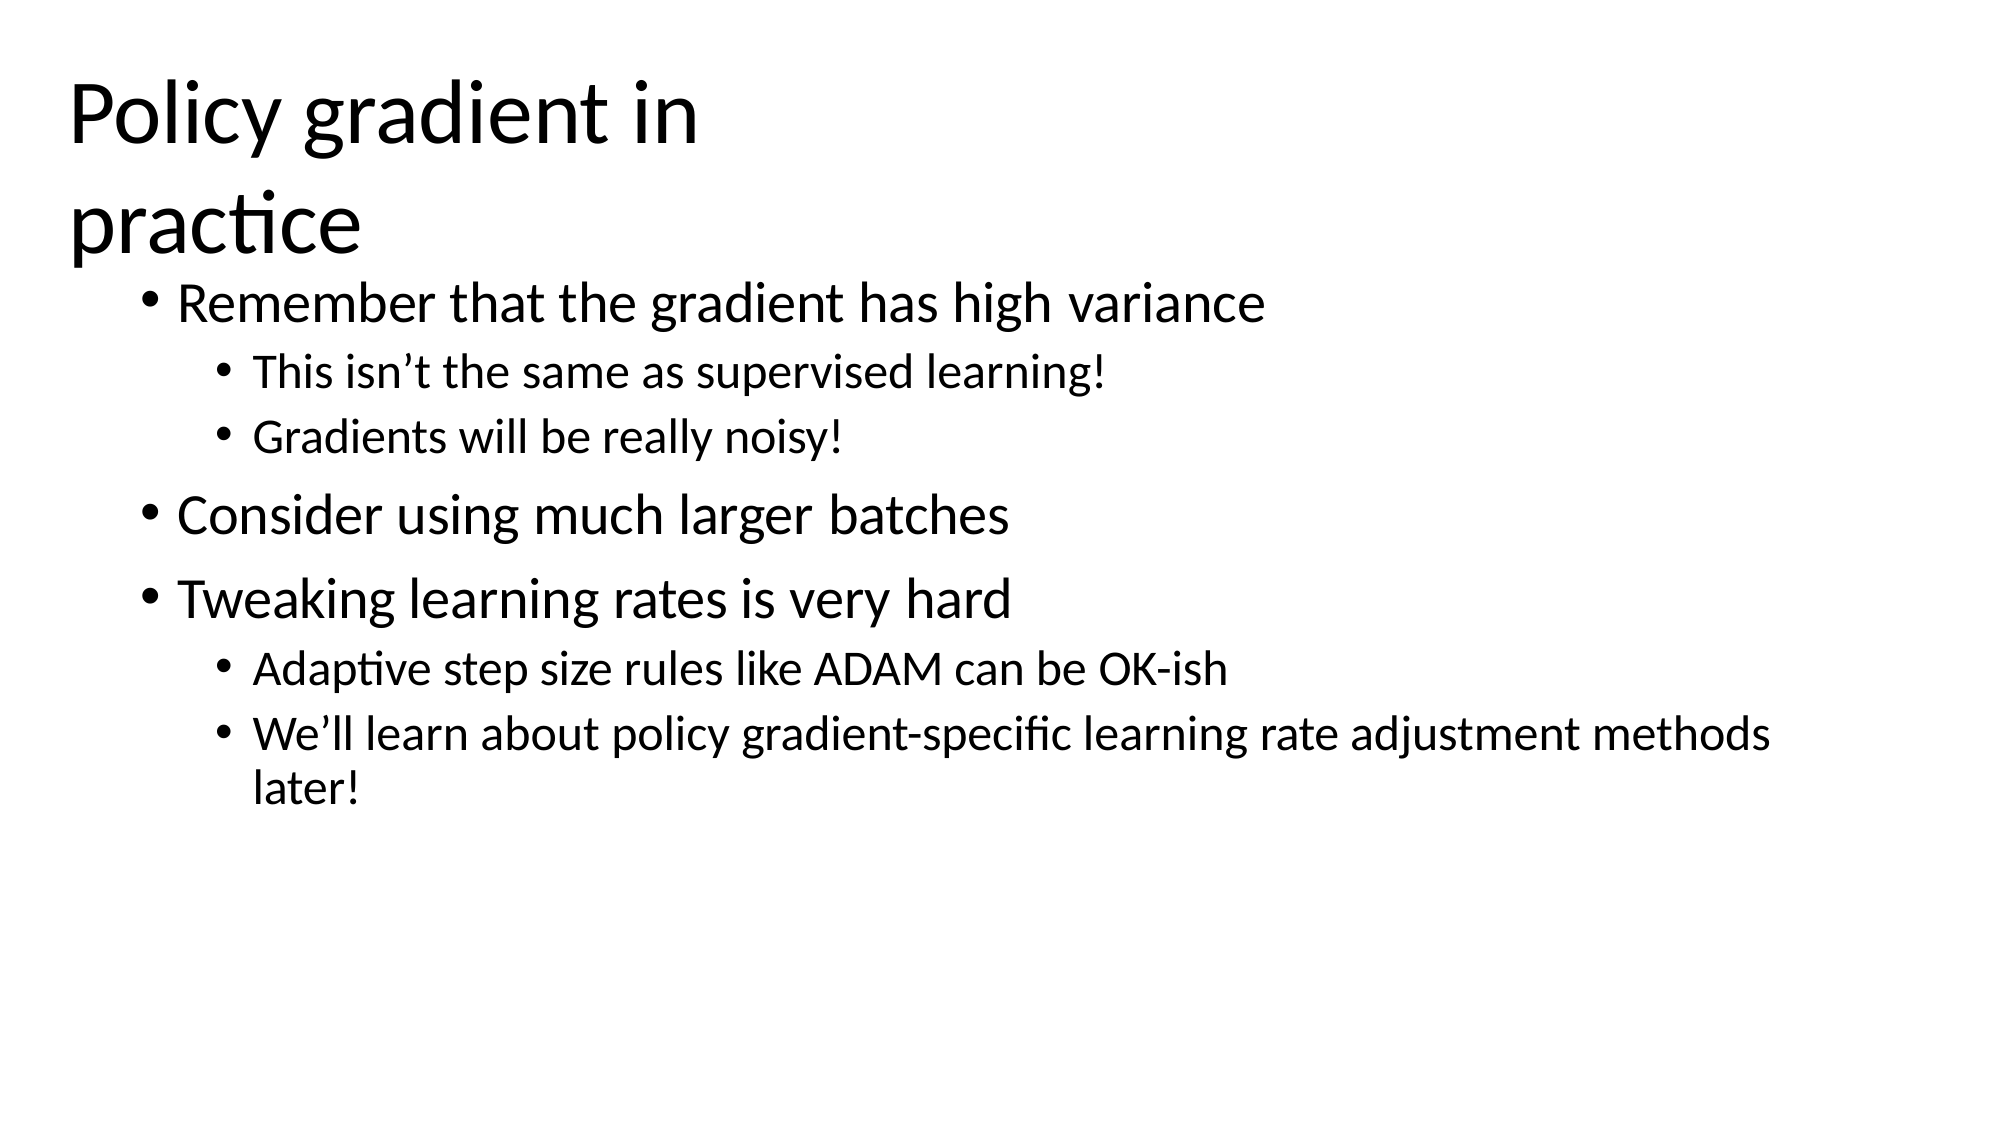

# Policy gradient in practice
Remember that the gradient has high variance
This isn’t the same as supervised learning!
Gradients will be really noisy!
Consider using much larger batches
Tweaking learning rates is very hard
Adaptive step size rules like ADAM can be OK-ish
We’ll learn about policy gradient-specific learning rate adjustment methods  later!